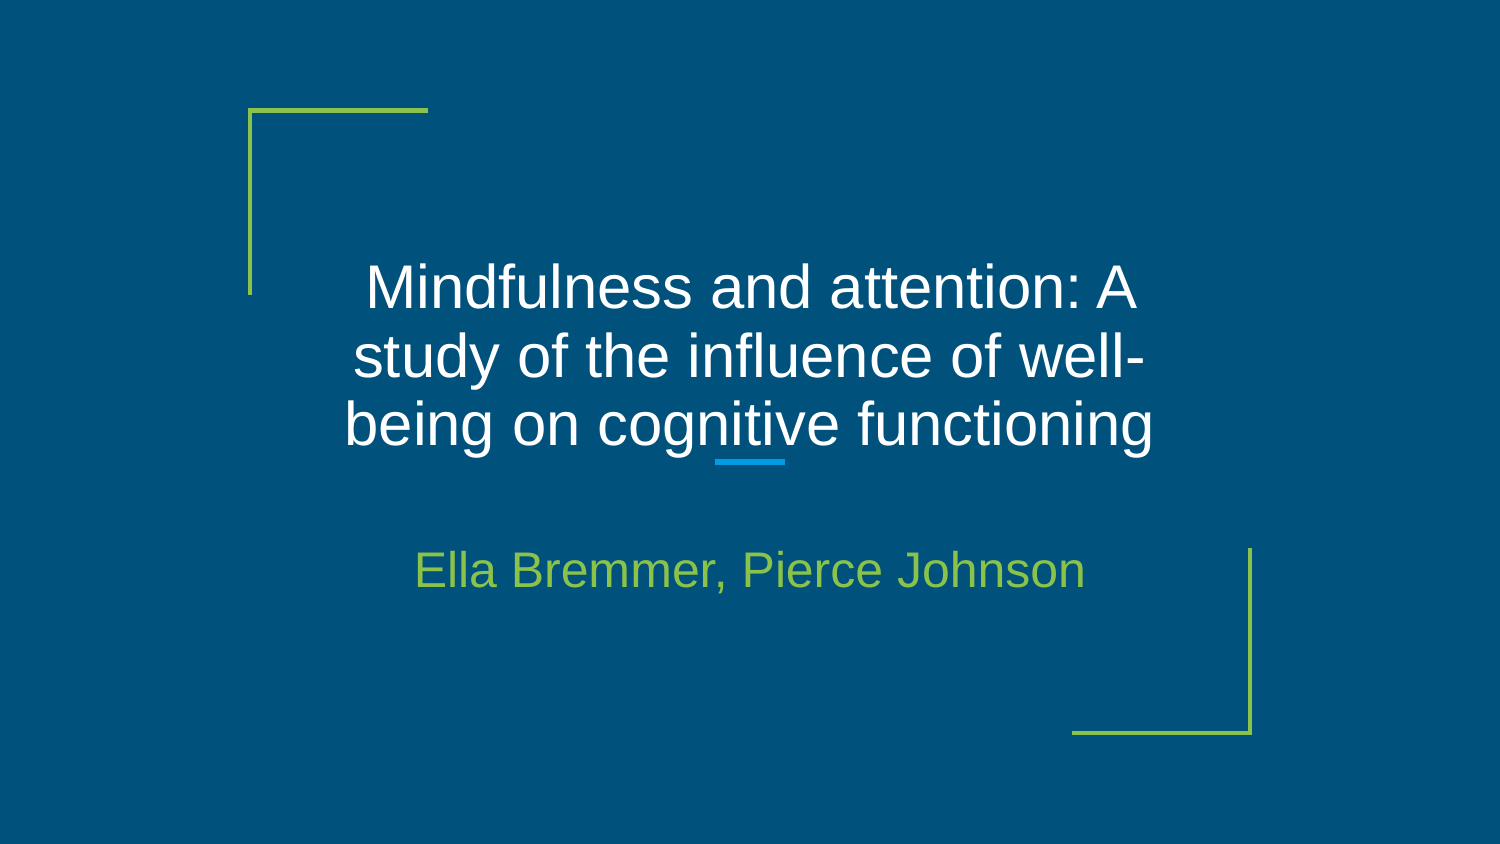

# Mindfulness and attention: A study of the influence of well-being on cognitive functioning
Ella Bremmer, Pierce Johnson